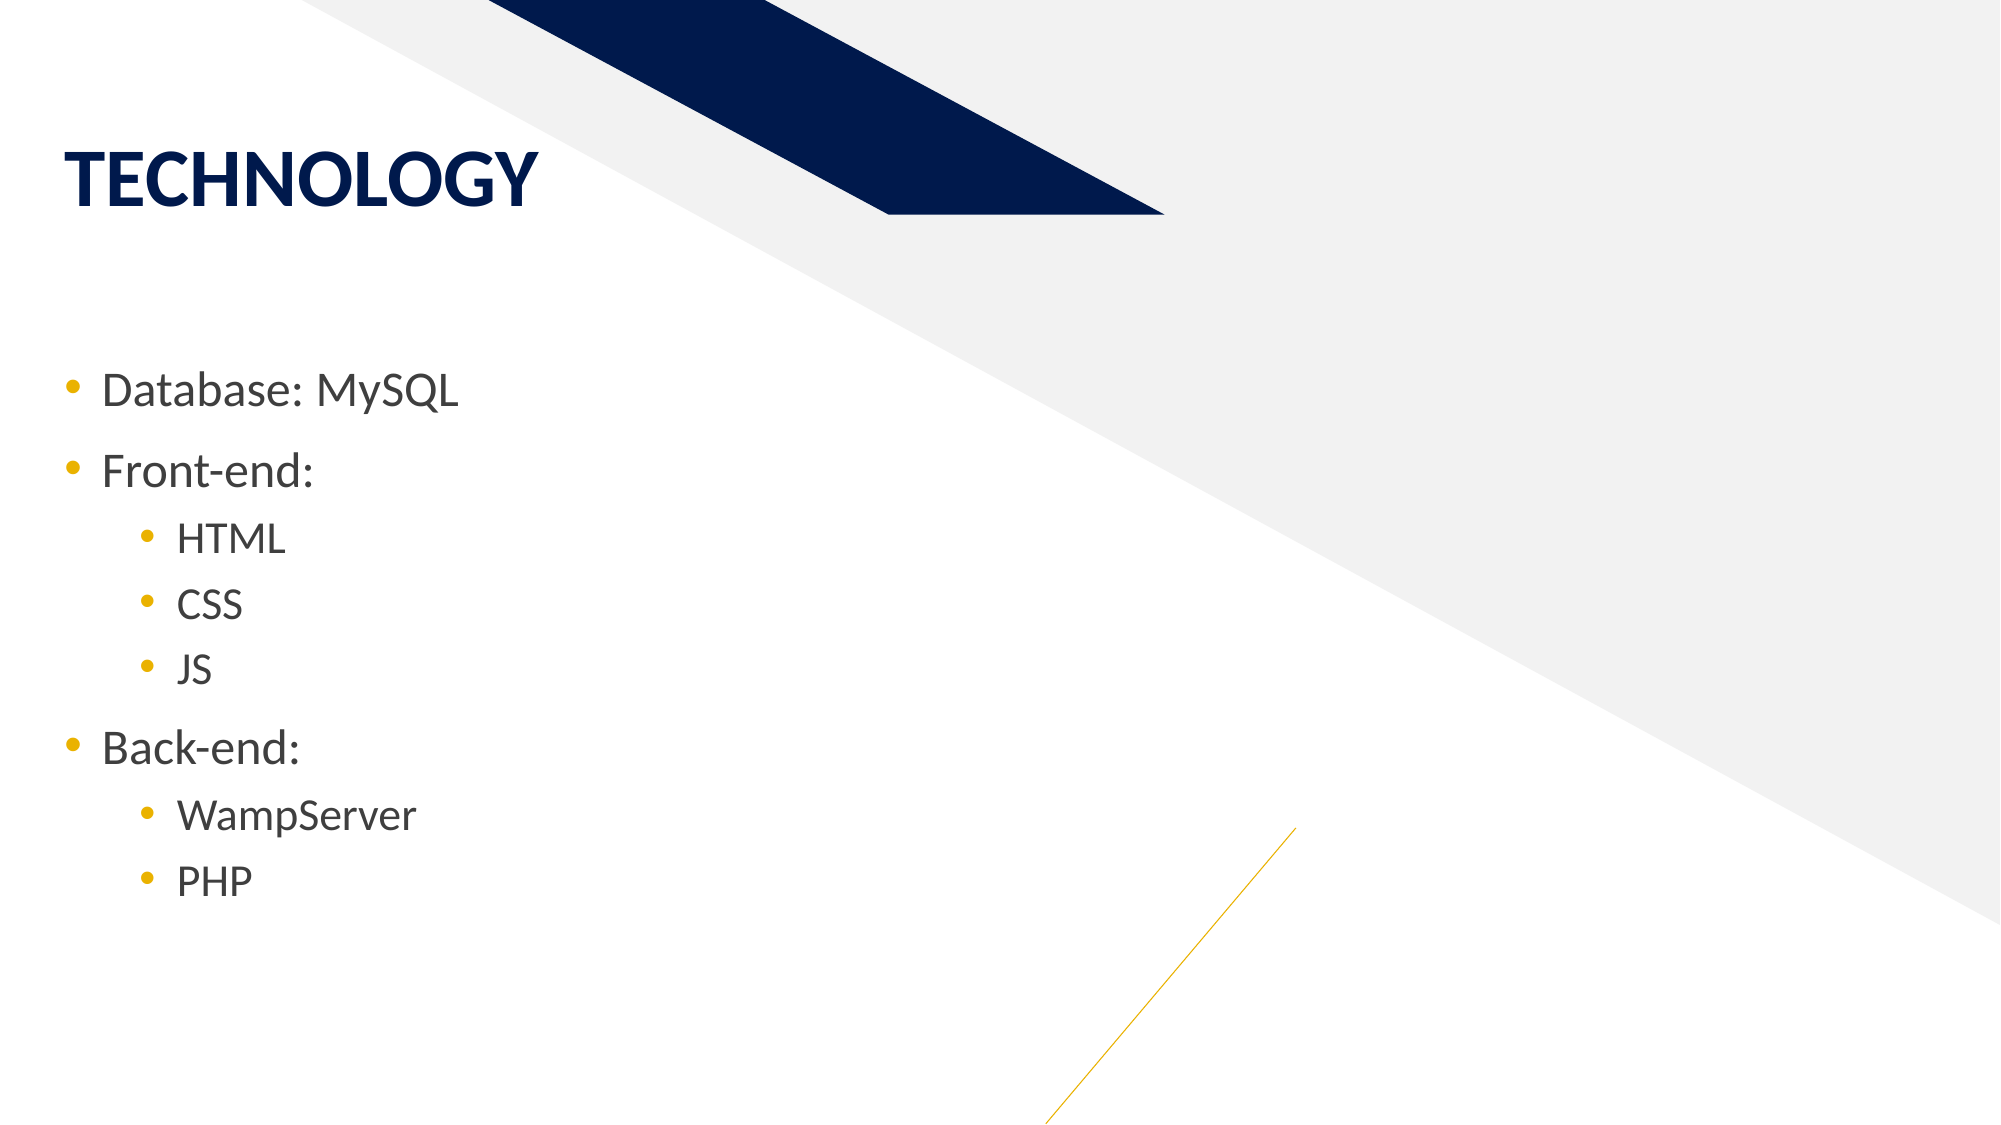

# TECHNOLOGY
Database: MySQL
Front-end:
HTML
CSS
JS
Back-end:
WampServer
PHP